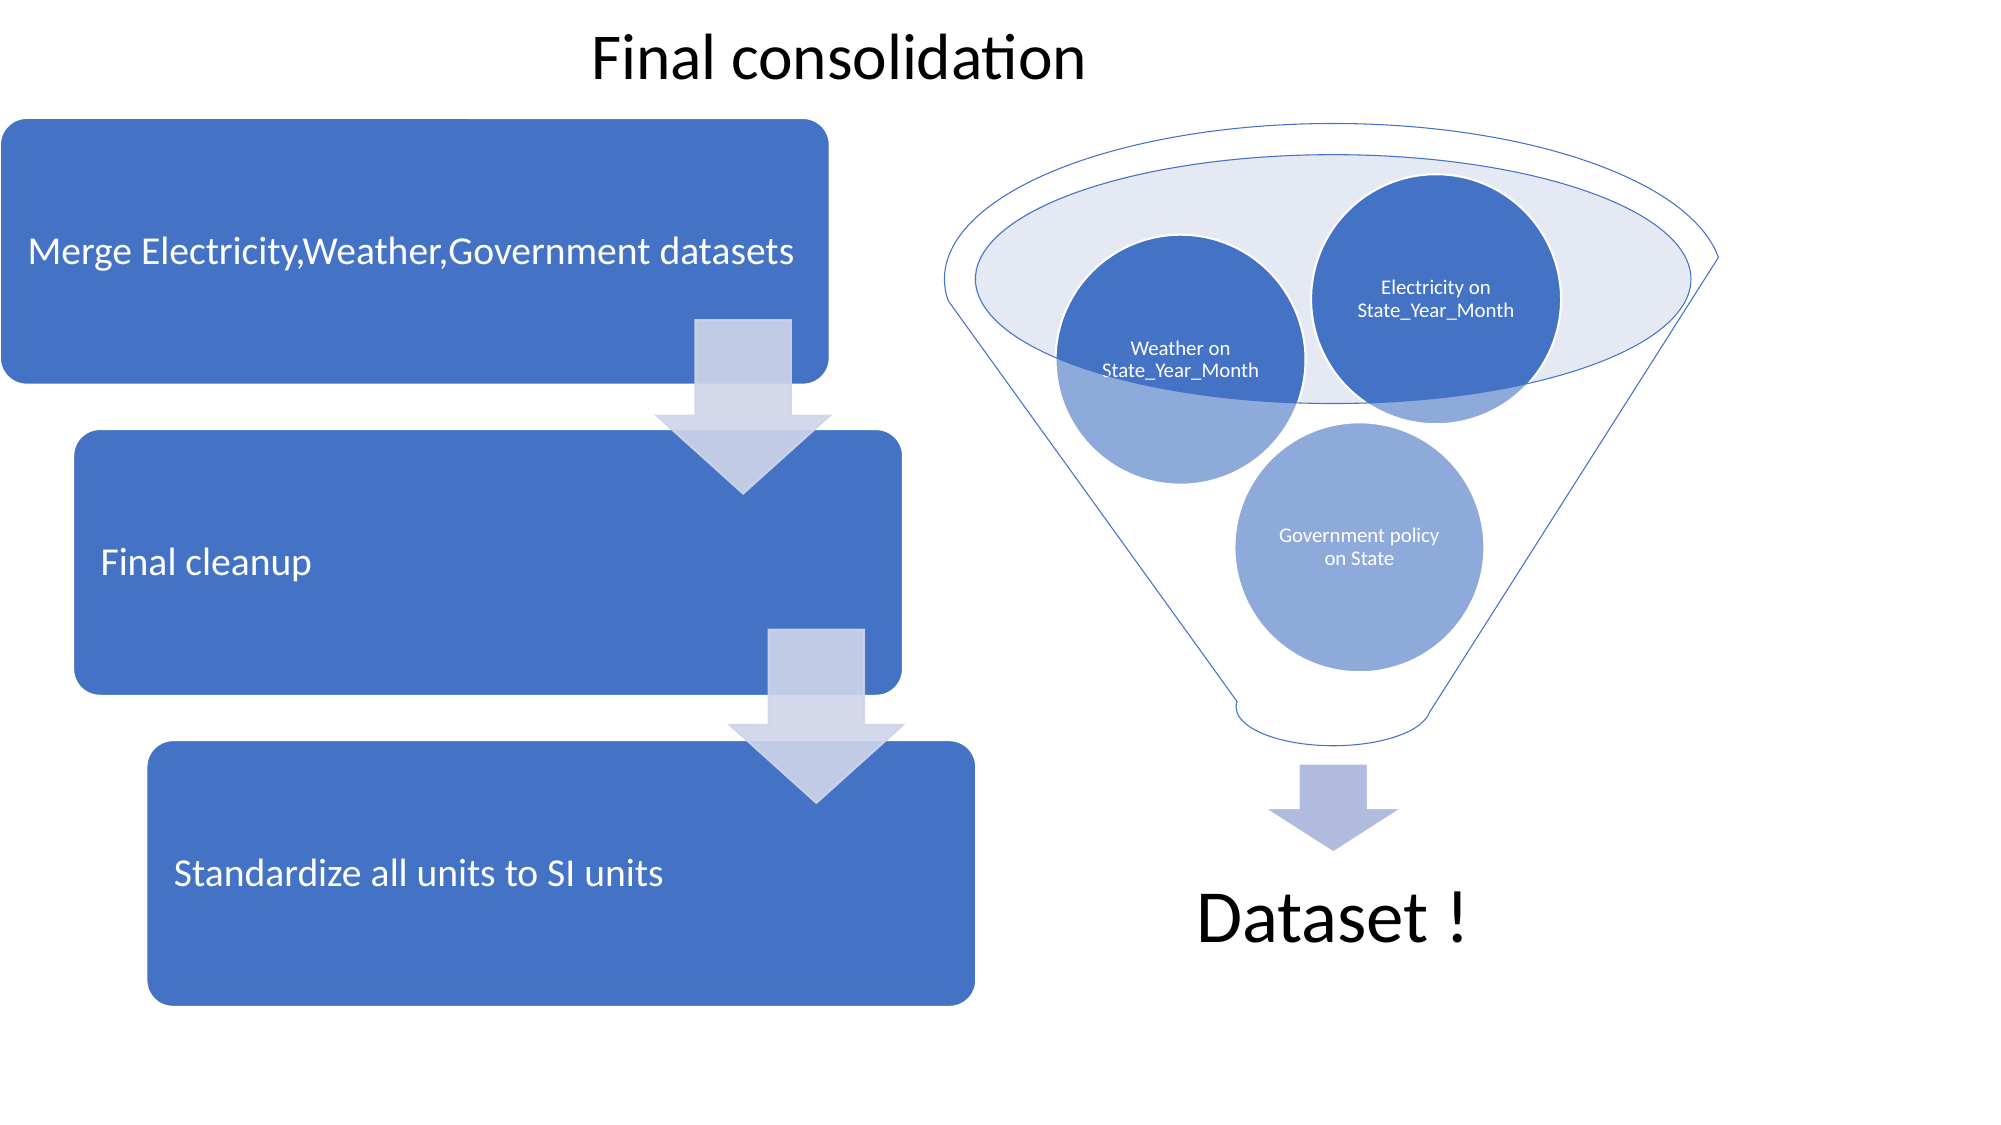

# Final consolidation
Merge Electricity,Weather,Government datasets
Final cleanup
Standardize all units to SI units

Dataset !
Government policy on State
Weather on State_Year_Month
Electricity on State_Year_Month